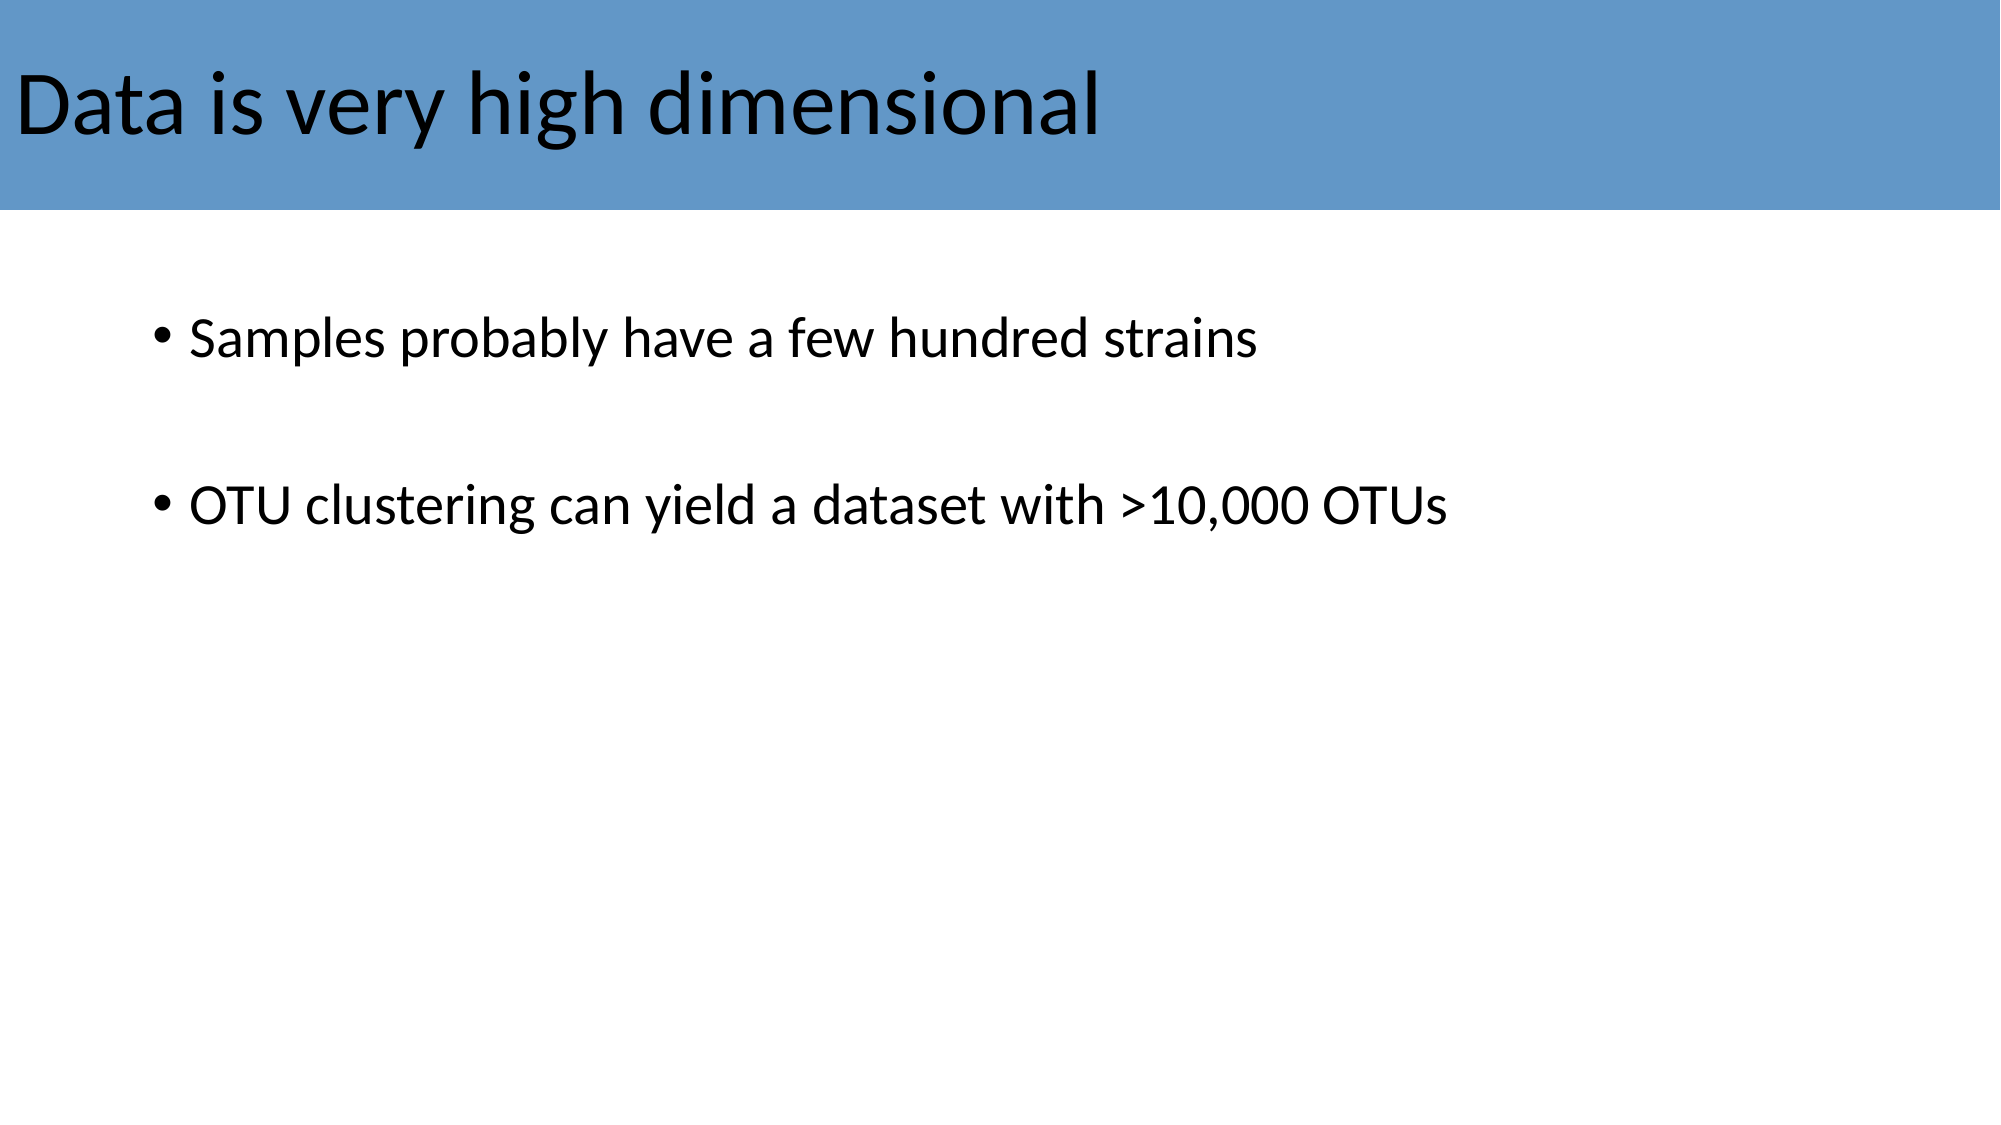

# Data is very high dimensional
Samples probably have a few hundred strains

OTU clustering can yield a dataset with >10,000 OTUs